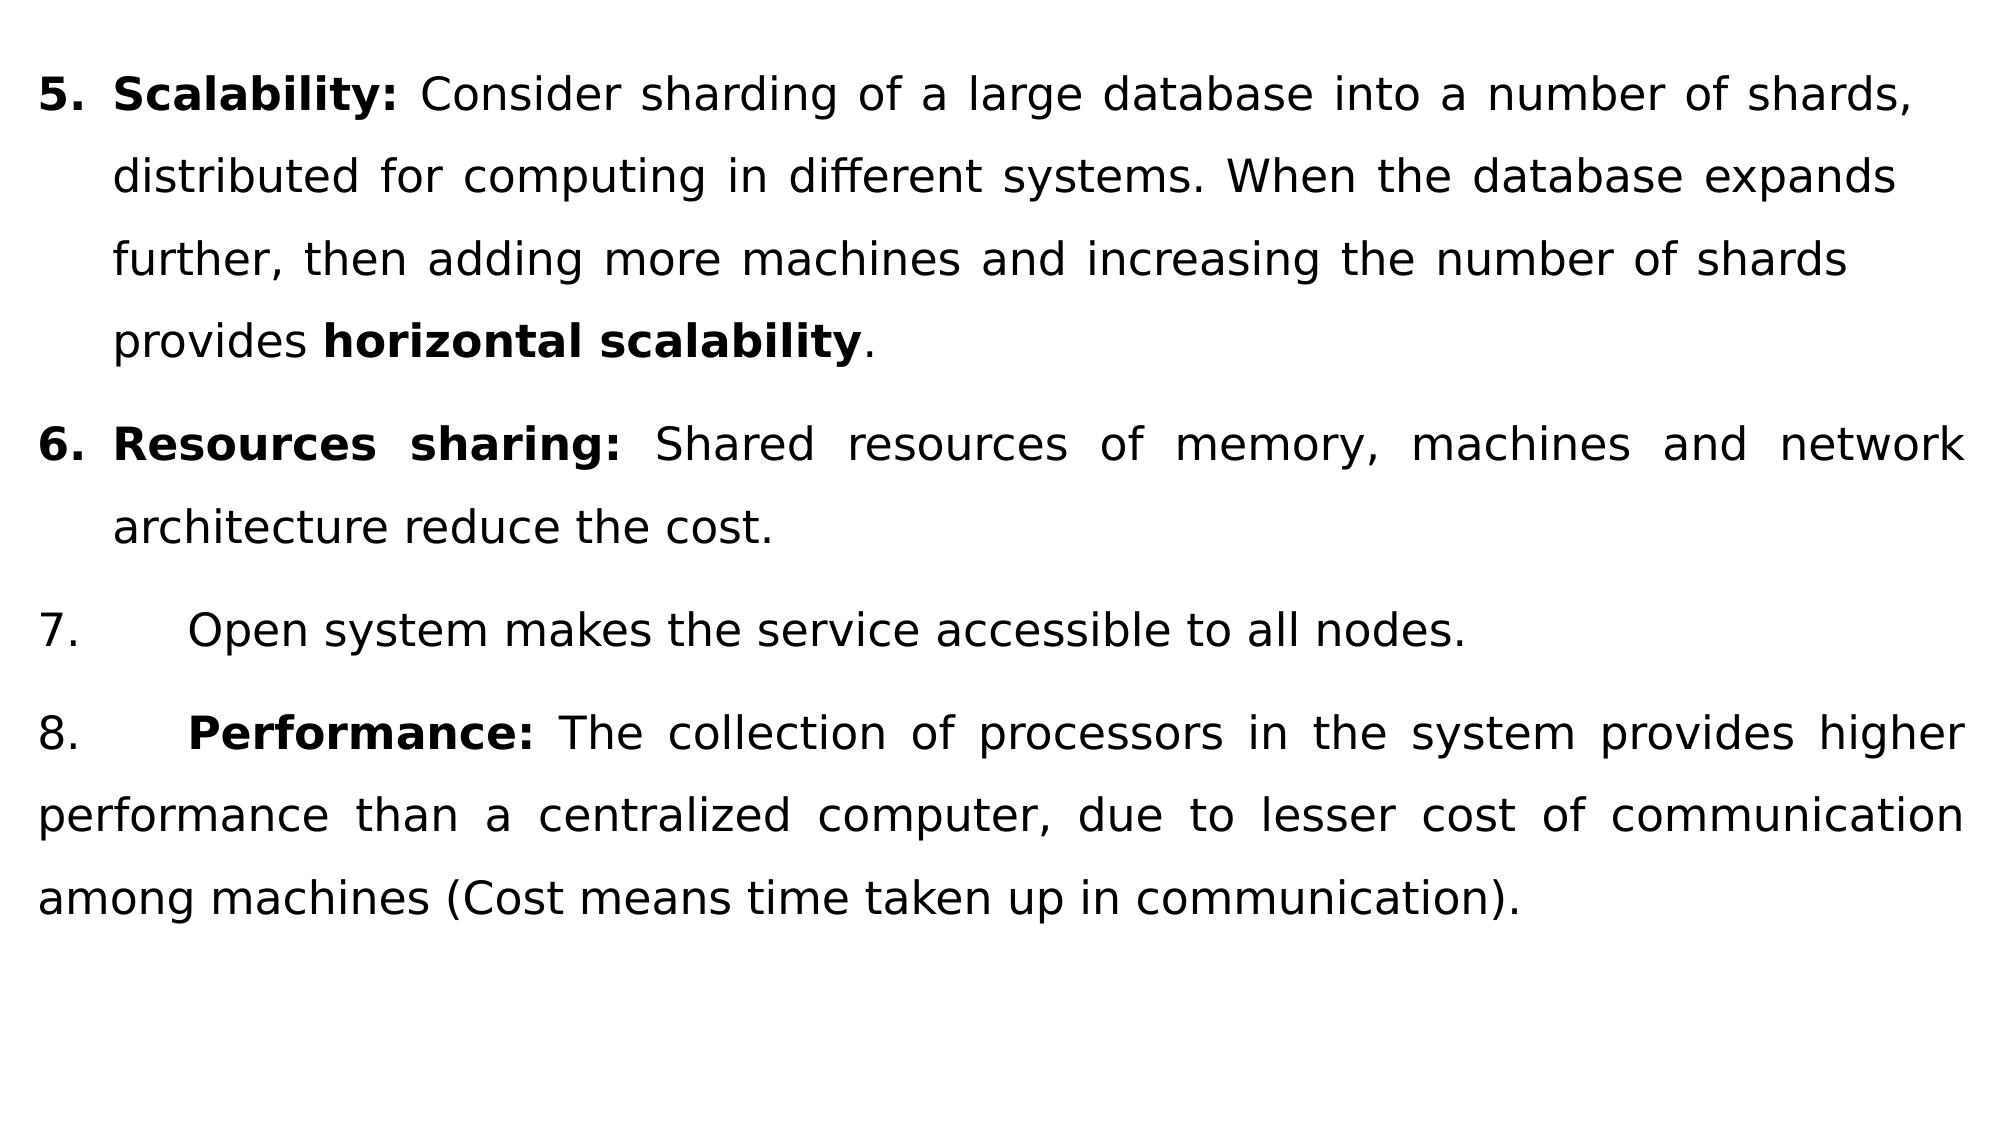

Scalability: Consider sharding of a large database into a number of shards, 	distributed for computing in different systems. When the database expands 	further, then adding more machines and increasing the number of shards 	provides horizontal scalability.
Resources sharing: Shared resources of memory, machines and network architecture reduce the cost.
7.	Open system makes the service accessible to all nodes.
8.	Performance: The collection of processors in the system provides higher performance than a centralized computer, due to lesser cost of communication among machines (Cost means time taken up in communication).